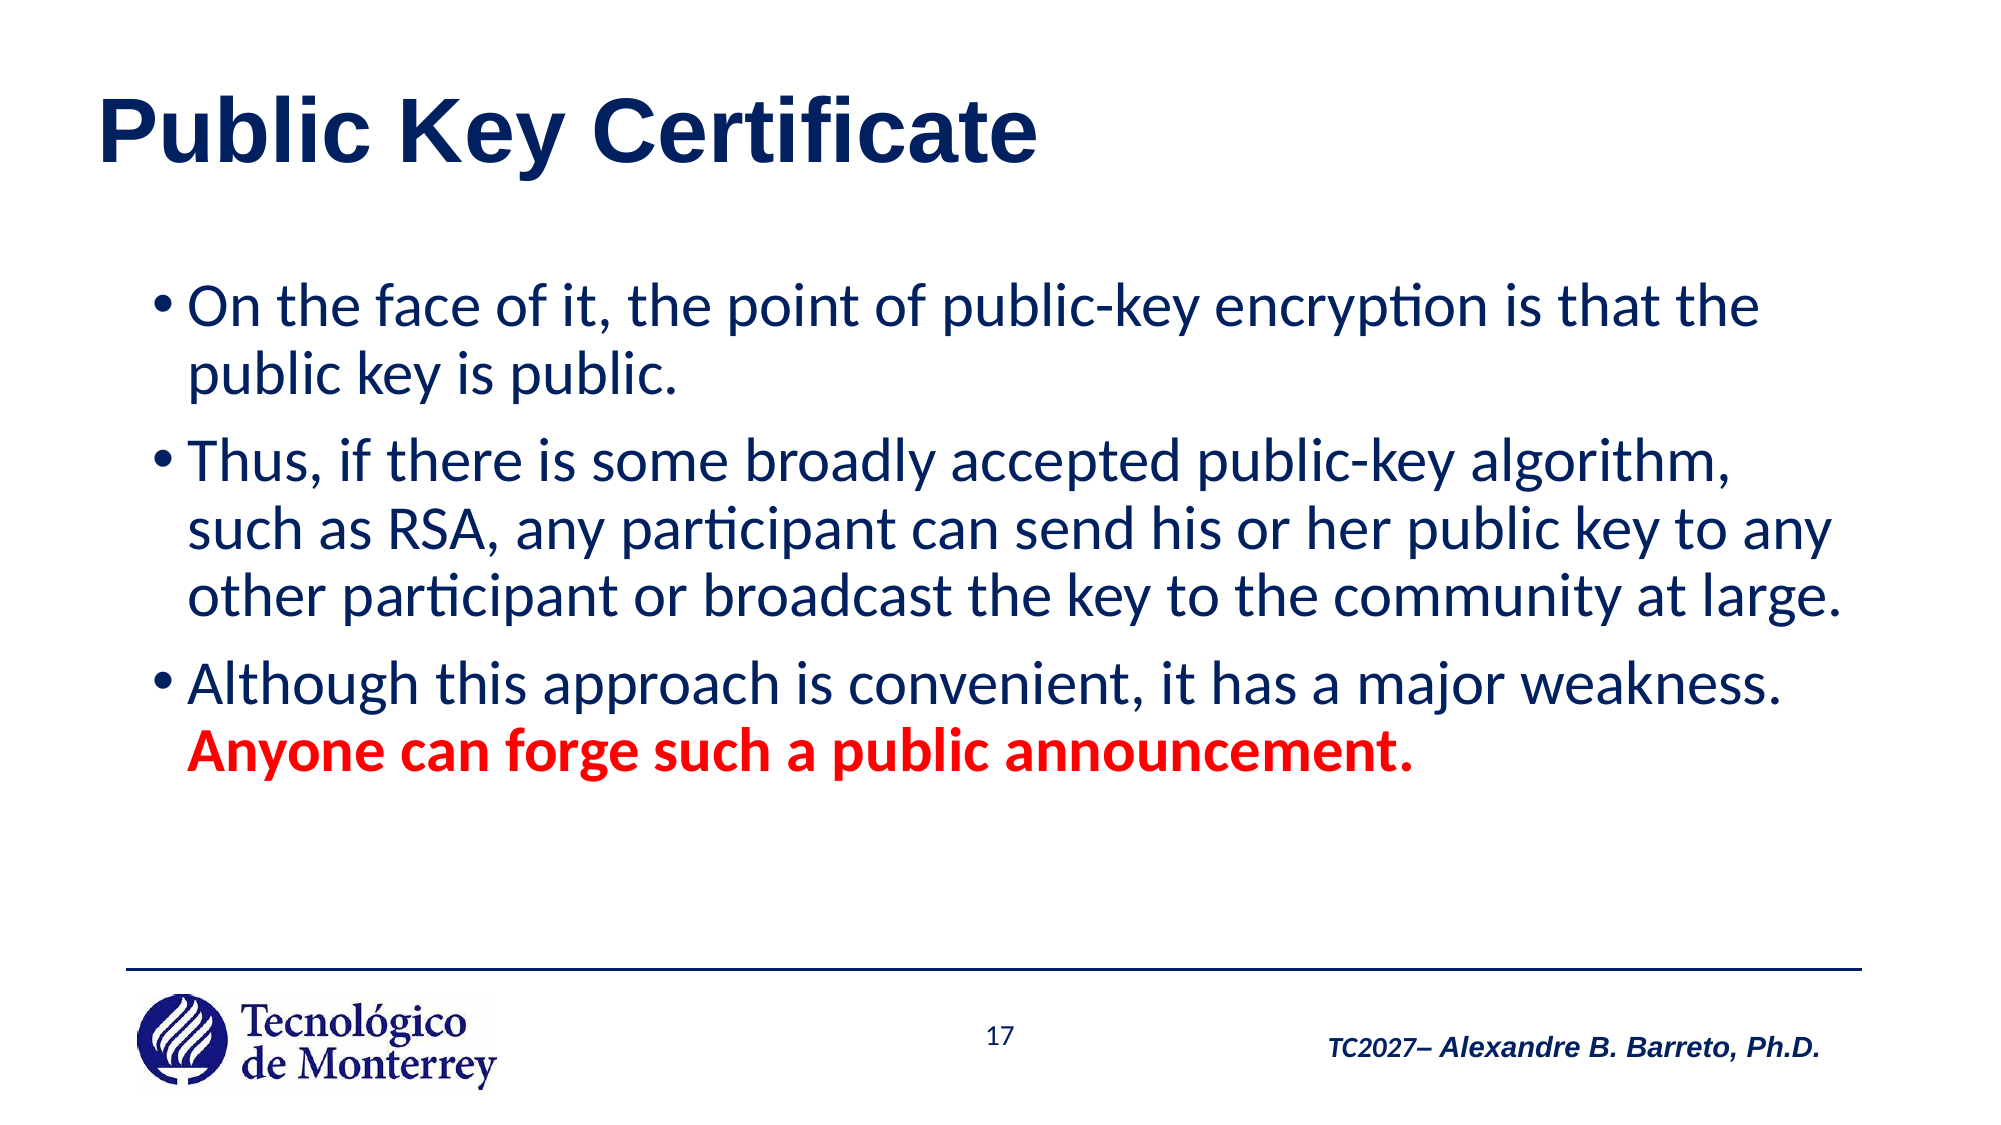

# Public Key Certificate
On the face of it, the point of public-key encryption is that the public key is public.
Thus, if there is some broadly accepted public-key algorithm, such as RSA, any participant can send his or her public key to any other participant or broadcast the key to the community at large.
Although this approach is convenient, it has a major weakness. Anyone can forge such a public announcement.